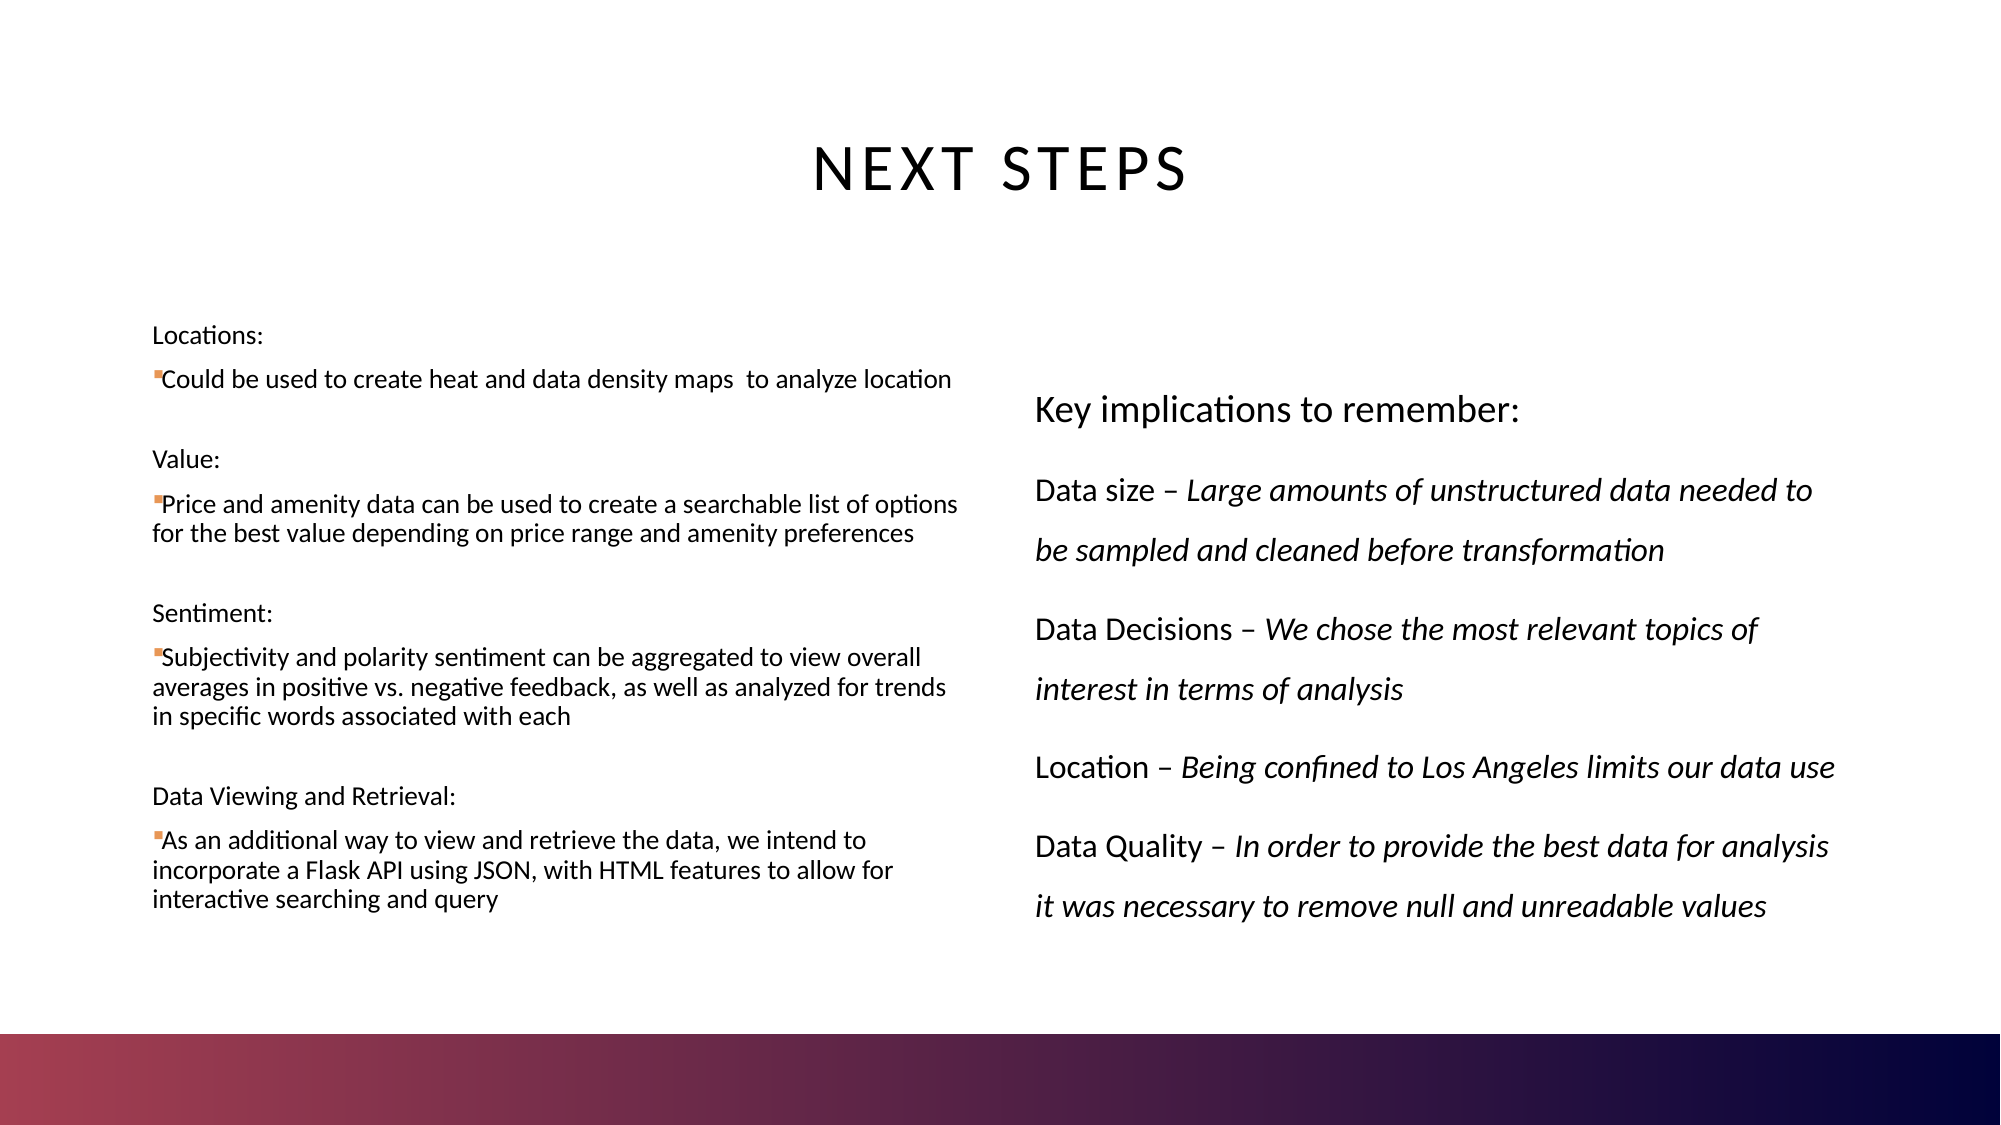

# Next steps
Locations:
Could be used to create heat and data density maps  to analyze location
Value:
Price and amenity data can be used to create a searchable list of options for the best value depending on price range and amenity preferences
Sentiment:
Subjectivity and polarity sentiment can be aggregated to view overall averages in positive vs. negative feedback, as well as analyzed for trends in specific words associated with each
Data Viewing and Retrieval:
As an additional way to view and retrieve the data, we intend to incorporate a Flask API using JSON, with HTML features to allow for interactive searching and query

Key implications to remember:
Data size – Large amounts of unstructured data needed to be sampled and cleaned before transformation
Data Decisions – We chose the most relevant topics of interest in terms of analysis
Location – Being confined to Los Angeles limits our data use
Data Quality – In order to provide the best data for analysis it was necessary to remove null and unreadable values